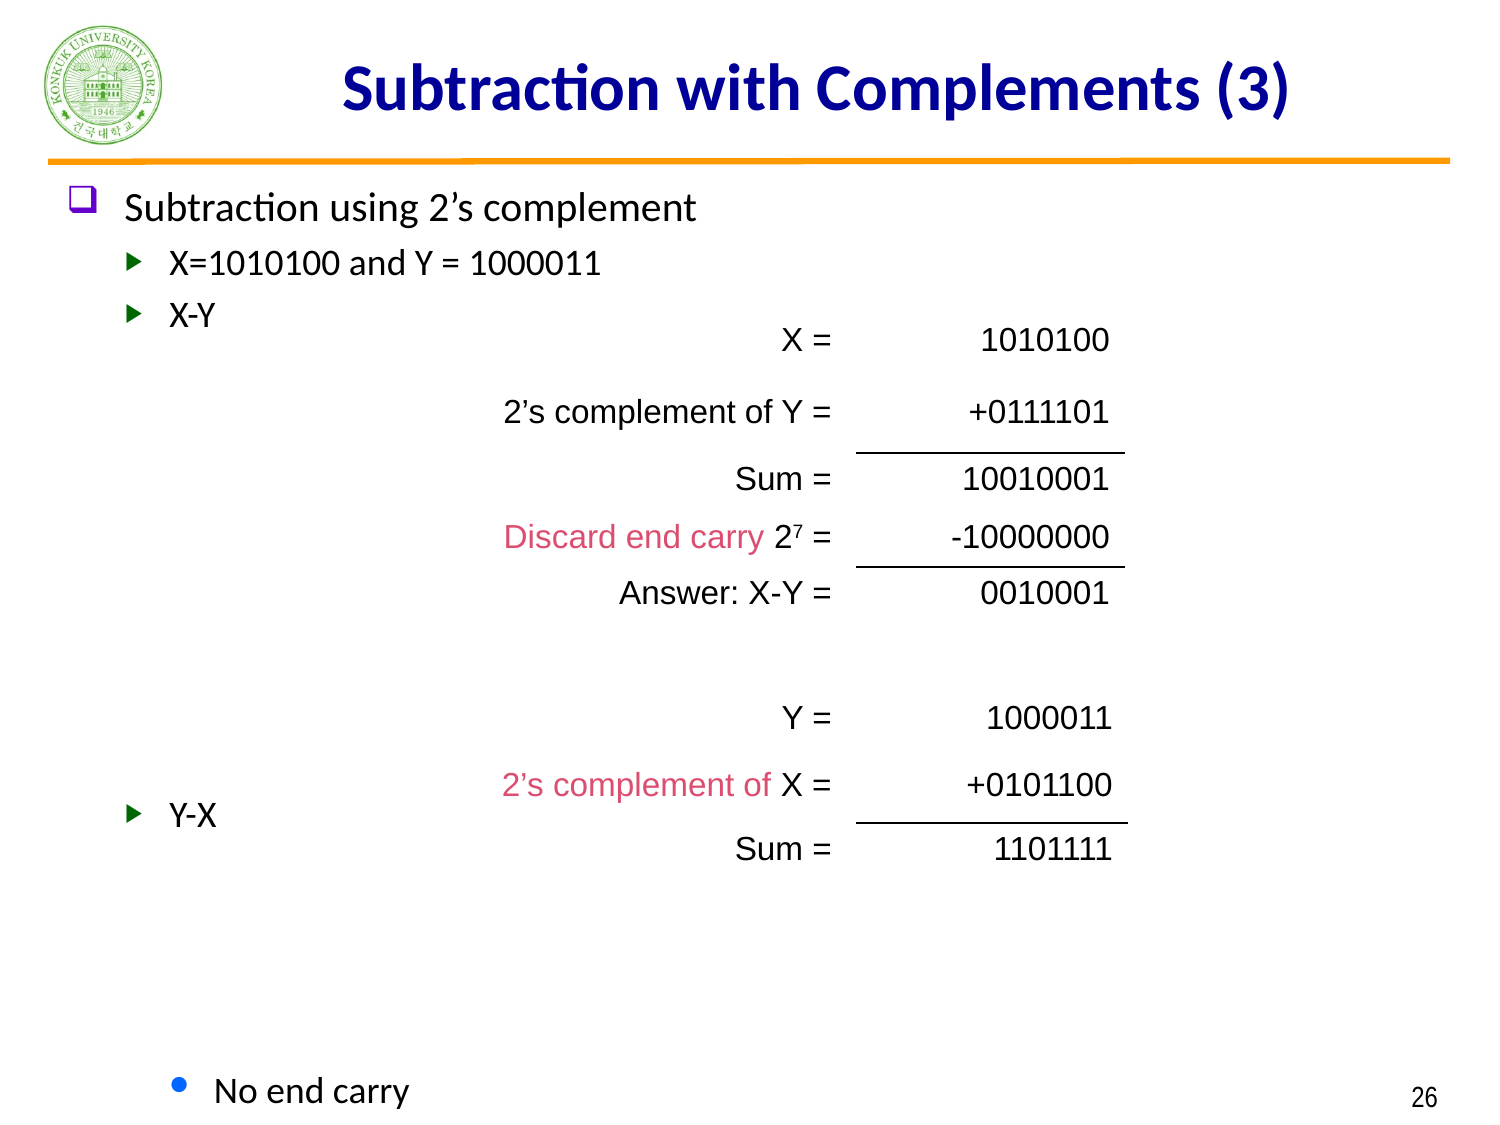

# Subtraction with Complements (3)
Subtraction using 2’s complement
X=1010100 and Y = 1000011
X-Y

Y-X

No end carry
The answer is Y-X = -(2’s complement of 1101111)=-0010001
| X = | 1010100 |
| --- | --- |
| 2’s complement of Y = | +0111101 |
| Sum = | 10010001 |
| Discard end carry 27 = | -10000000 |
| Answer: X-Y = | 0010001 |
| Y = | 1000011 |
| --- | --- |
| 2’s complement of X = | +0101100 |
| Sum = | 1101111 |
 26